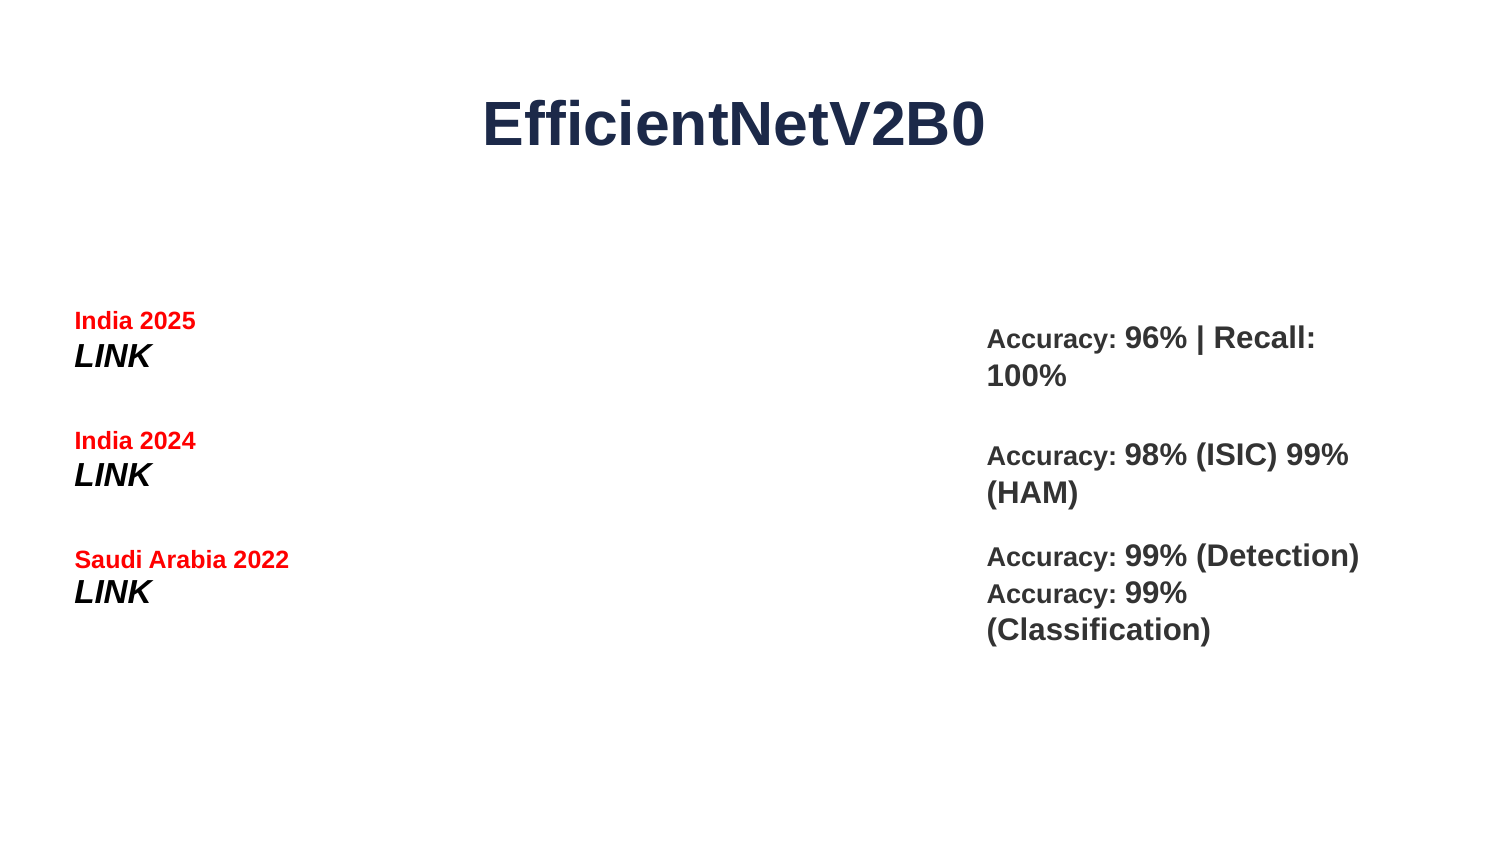

EfficientNetV2B0
India 2025
LINK
Accuracy: 96% | Recall: 100%
India 2024
Accuracy: 98% (ISIC) 99% (HAM)
LINK
Saudi Arabia 2022
Accuracy: 99% (Detection) Accuracy: 99% (Classification)
LINK